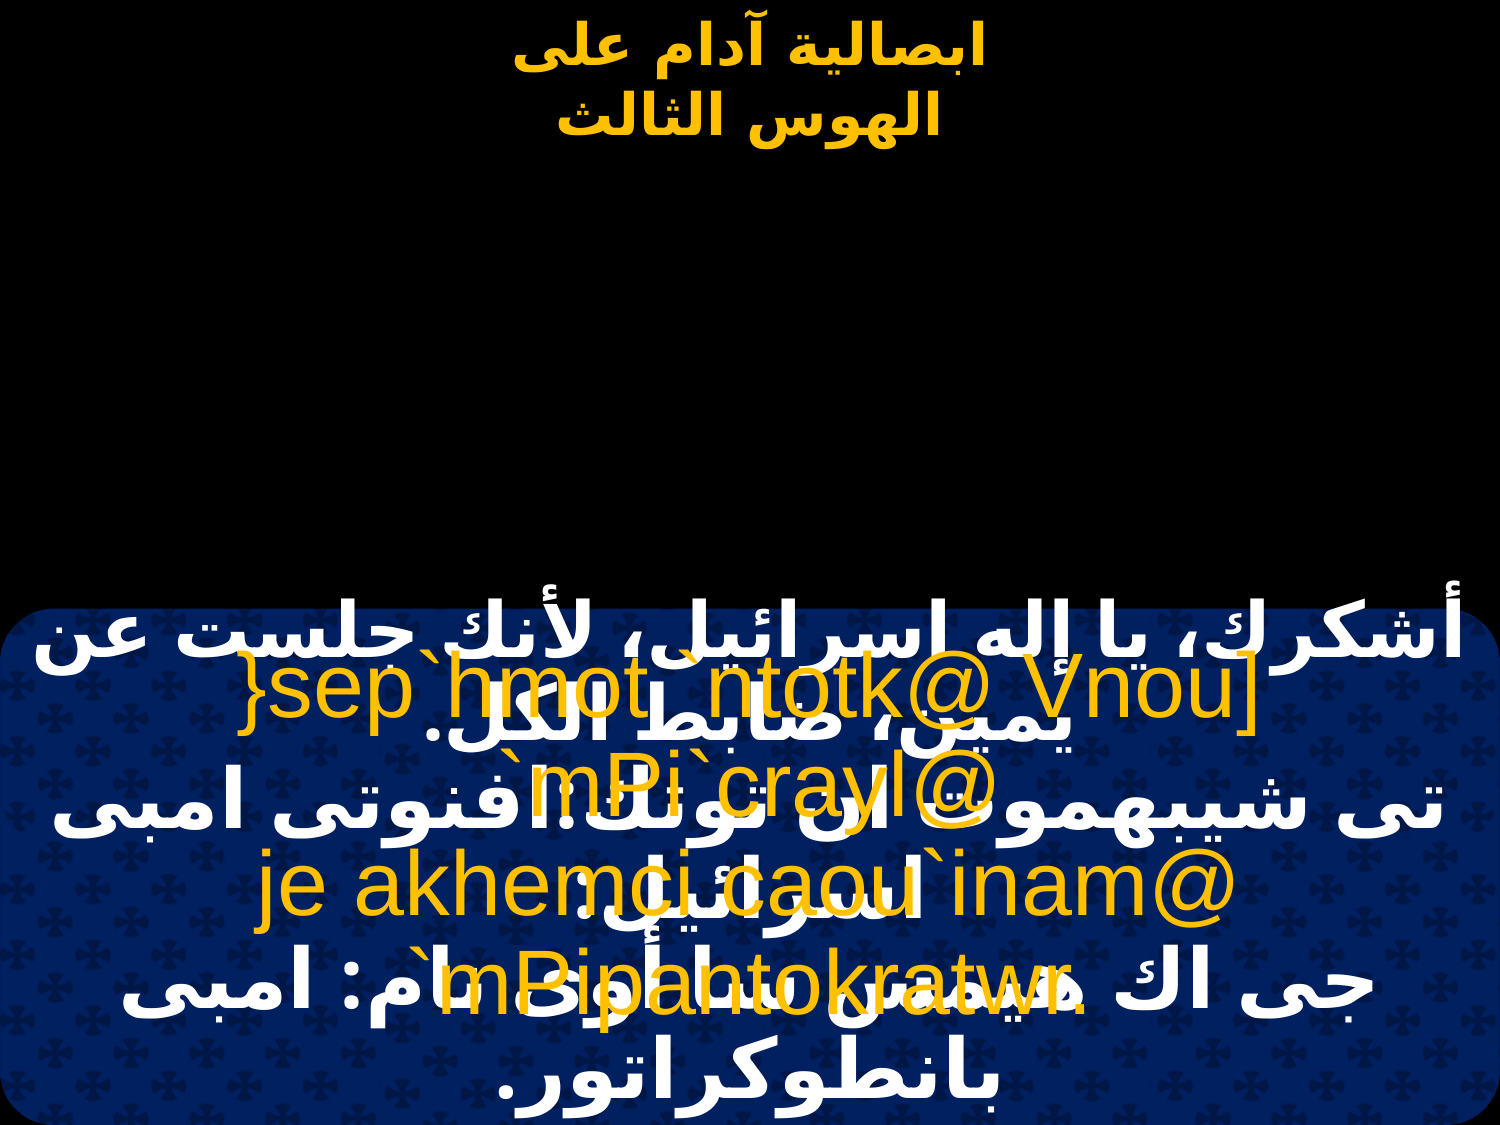

#
أشكرك، يا إله اسرائيل، لأنك جلست عن يمين، ضابط الكل.
}sep`hmot `ntotk@ Vnou] `mPi`crayl@
je akhemci caou`inam@ `mPipantokratwr.
تى شيبهموت ان توتك:افنوتى امبى اسرائيل:
جى اك هيمس سا أوى نام: امبى بانطوكراتور.